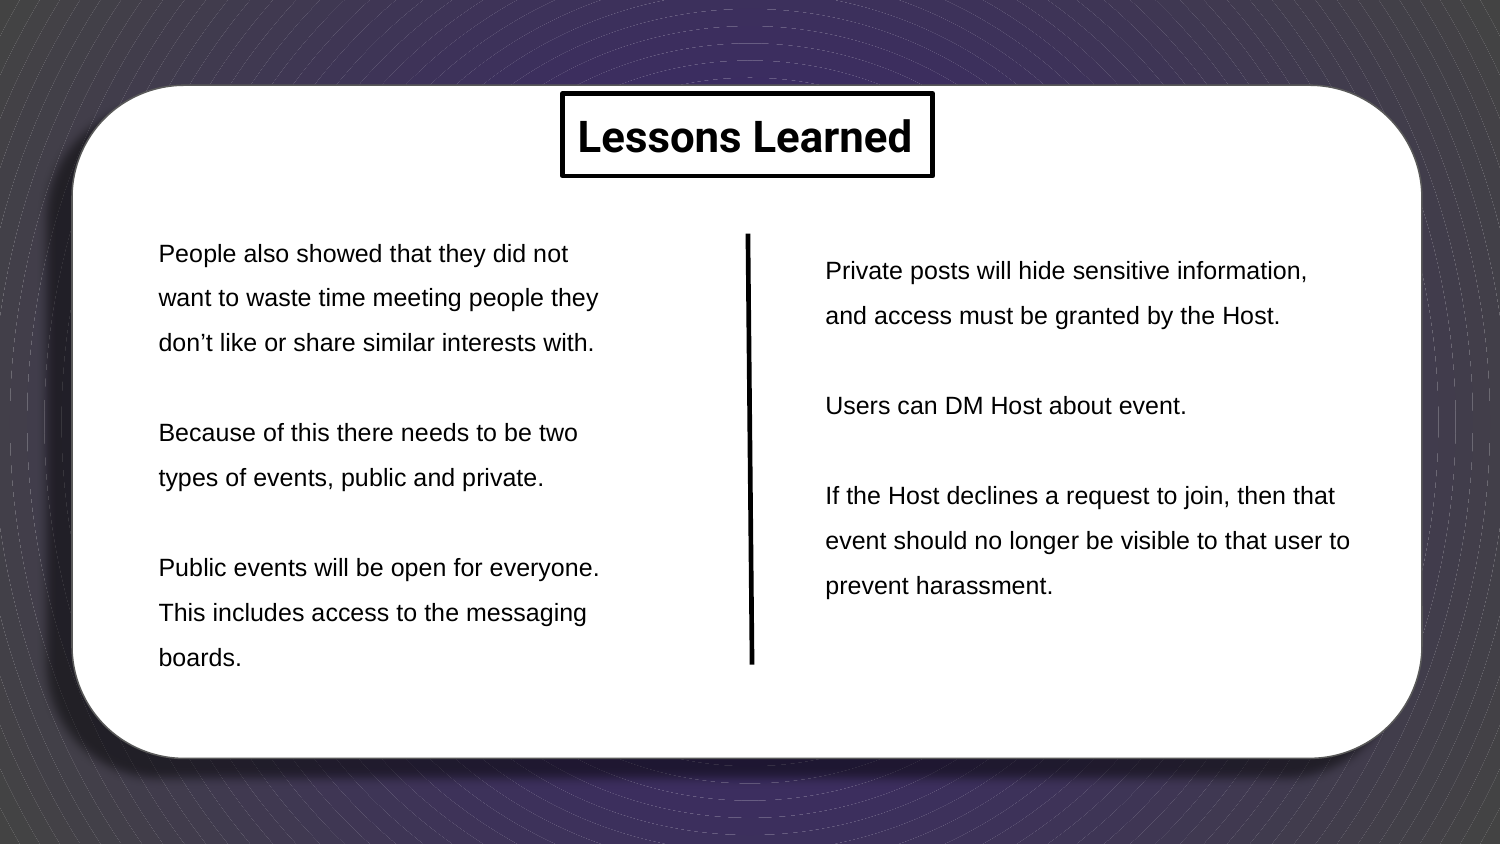

Lessons Learned
People also showed that they did not want to waste time meeting people they don’t like or share similar interests with.

Because of this there needs to be two types of events, public and private.

Public events will be open for everyone. This includes access to the messaging boards.
Private posts will hide sensitive information, and access must be granted by the Host.

Users can DM Host about event.

If the Host declines a request to join, then that event should no longer be visible to that user to prevent harassment.